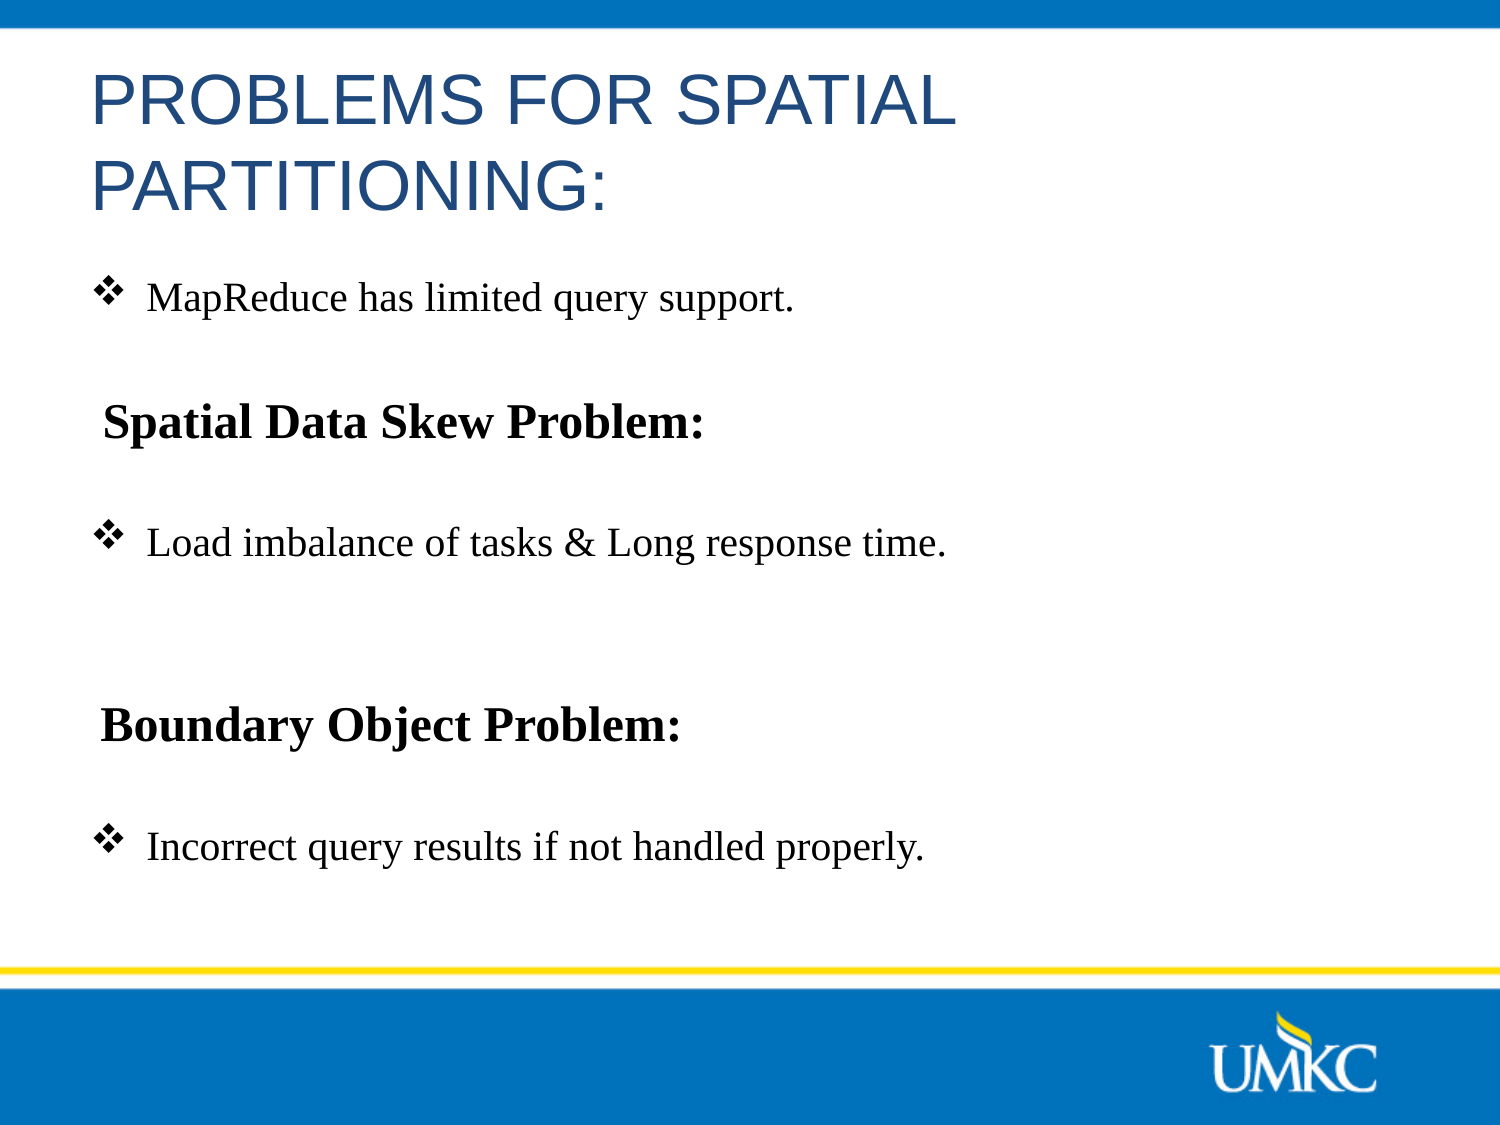

# PROBLEMS FOR SPATIAL PARTITIONING:
MapReduce has limited query support.

 Spatial Data Skew Problem:

Load imbalance of tasks & Long response time.

 Boundary Object Problem:

Incorrect query results if not handled properly.